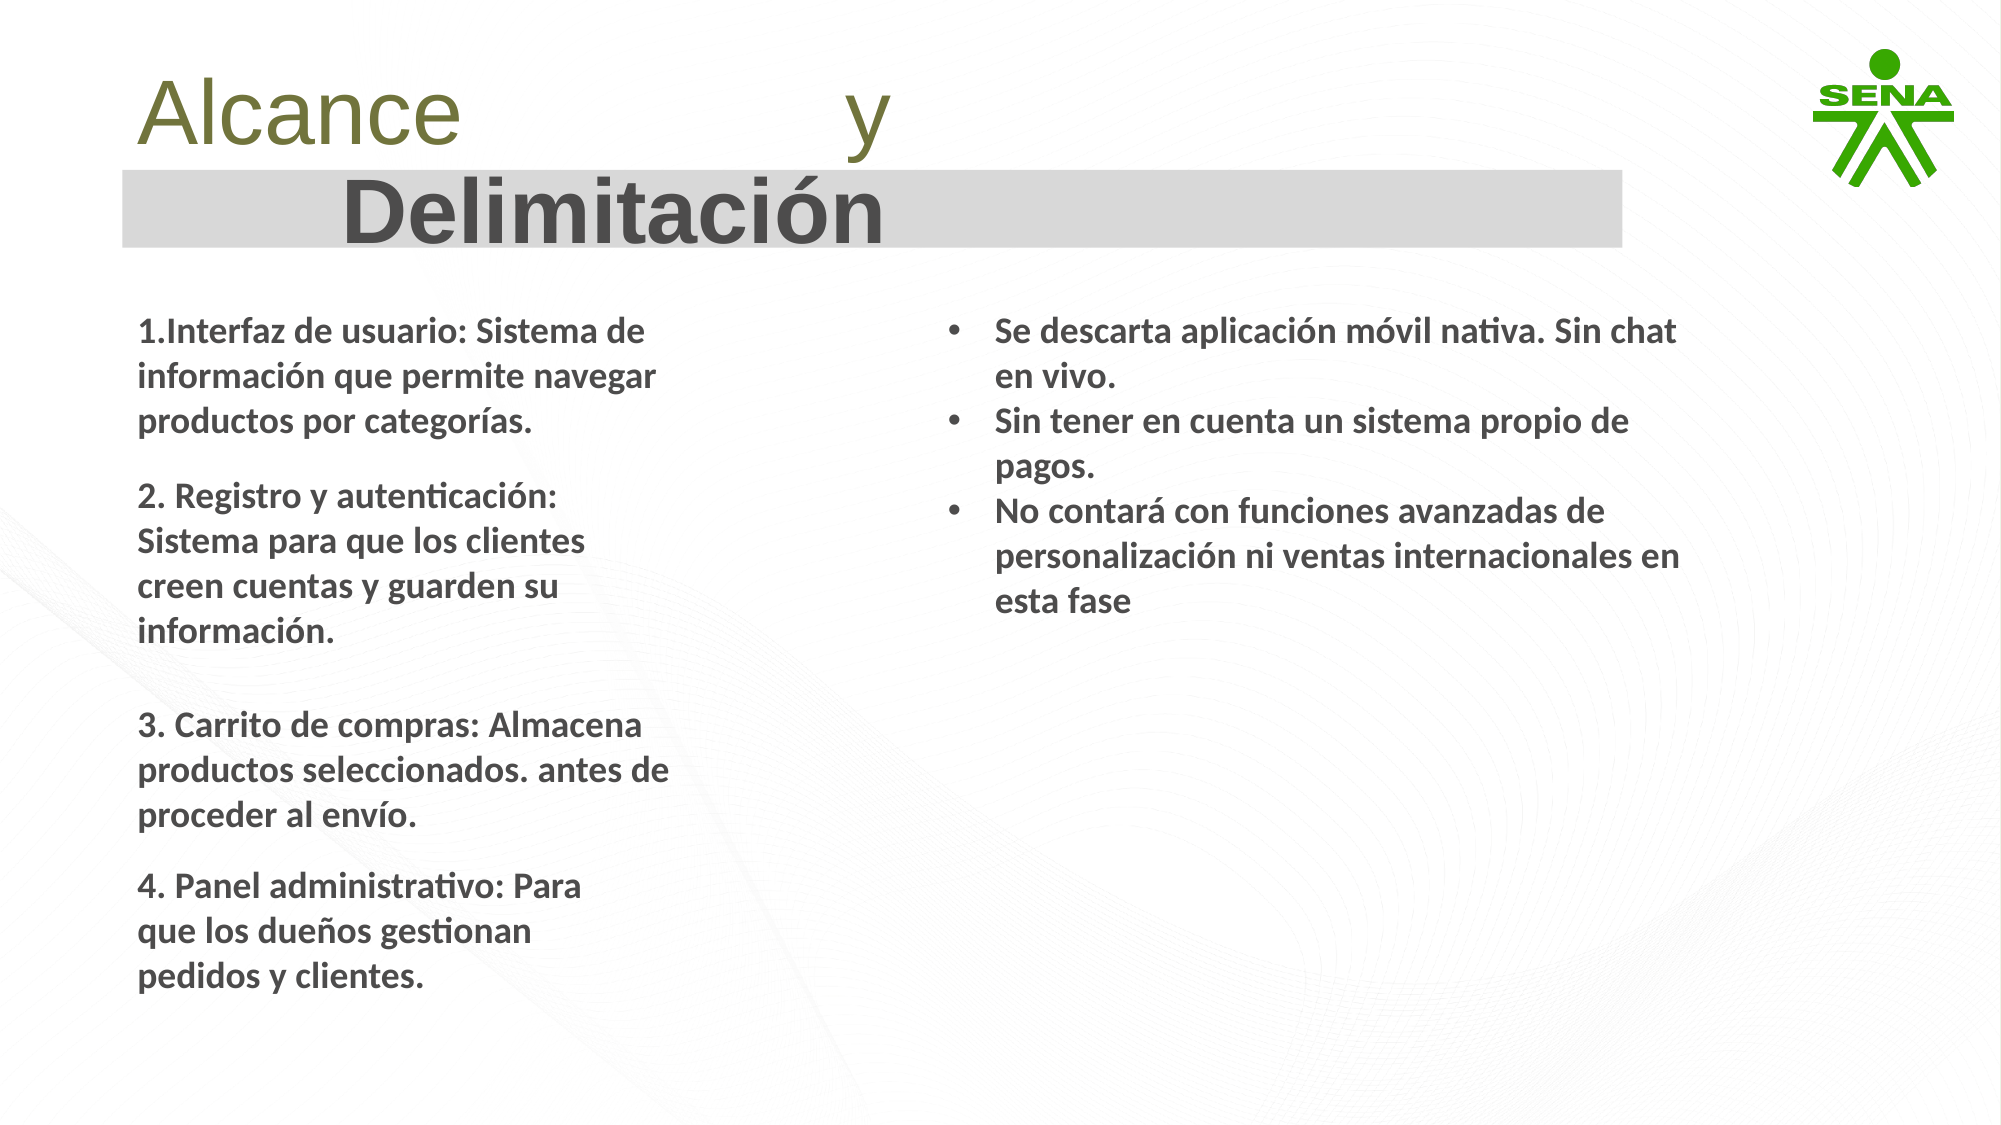

Alcance               y                 Delimitación

Se descarta aplicación móvil nativa. Sin chat en vivo.
Sin tener en cuenta un sistema propio de pagos.
No contará con funciones avanzadas de personalización ni ventas internacionales en esta fase
Interfaz de usuario: Sistema de información que permite navegar productos por categorías.
2. Registro y autenticación: Sistema para que los clientes creen cuentas y guarden su información.
3. Carrito de compras: Almacena productos seleccionados. antes de proceder al envío.
4. Panel administrativo: Para que los dueños gestionan pedidos y clientes.